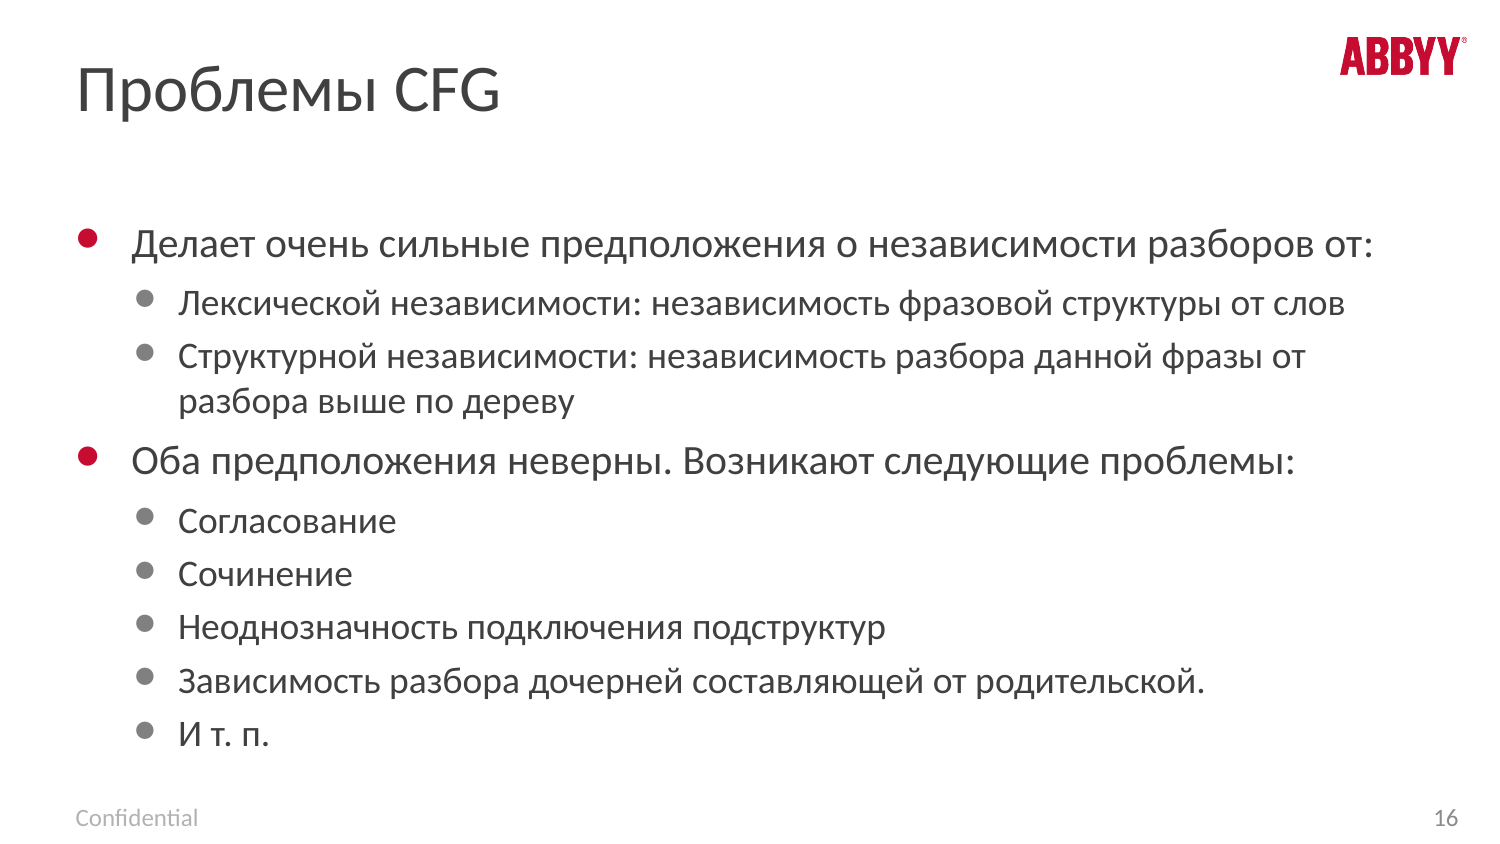

# Проблемы CFG
Делает очень сильные предположения о независимости разборов от:
Лексической независимости: независимость фразовой структуры от слов
Структурной независимости: независимость разбора данной фразы от разбора выше по дереву
Оба предположения неверны. Возникают следующие проблемы:
Согласование
Сочинение
Неоднозначность подключения подструктур
Зависимость разбора дочерней составляющей от родительской.
И т. п.
16
Confidential